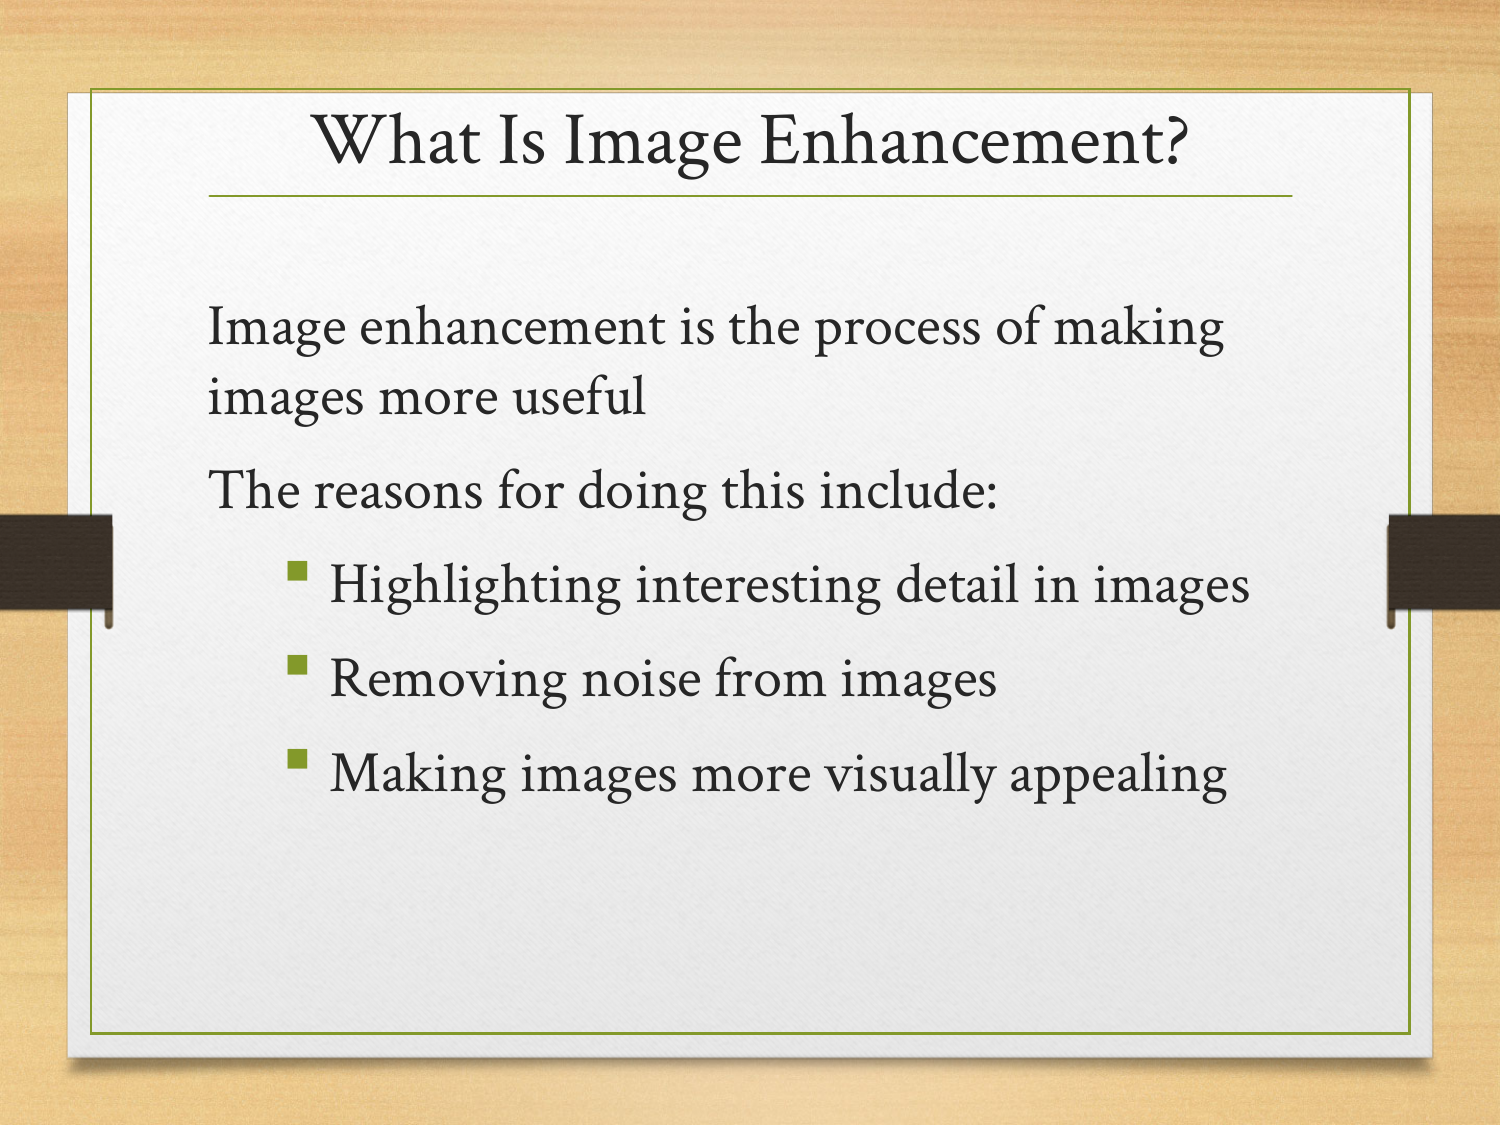

# What Is Image Enhancement?
Image enhancement is the process of making images more useful
The reasons for doing this include:
Highlighting interesting detail in images
Removing noise from images
Making images more visually appealing